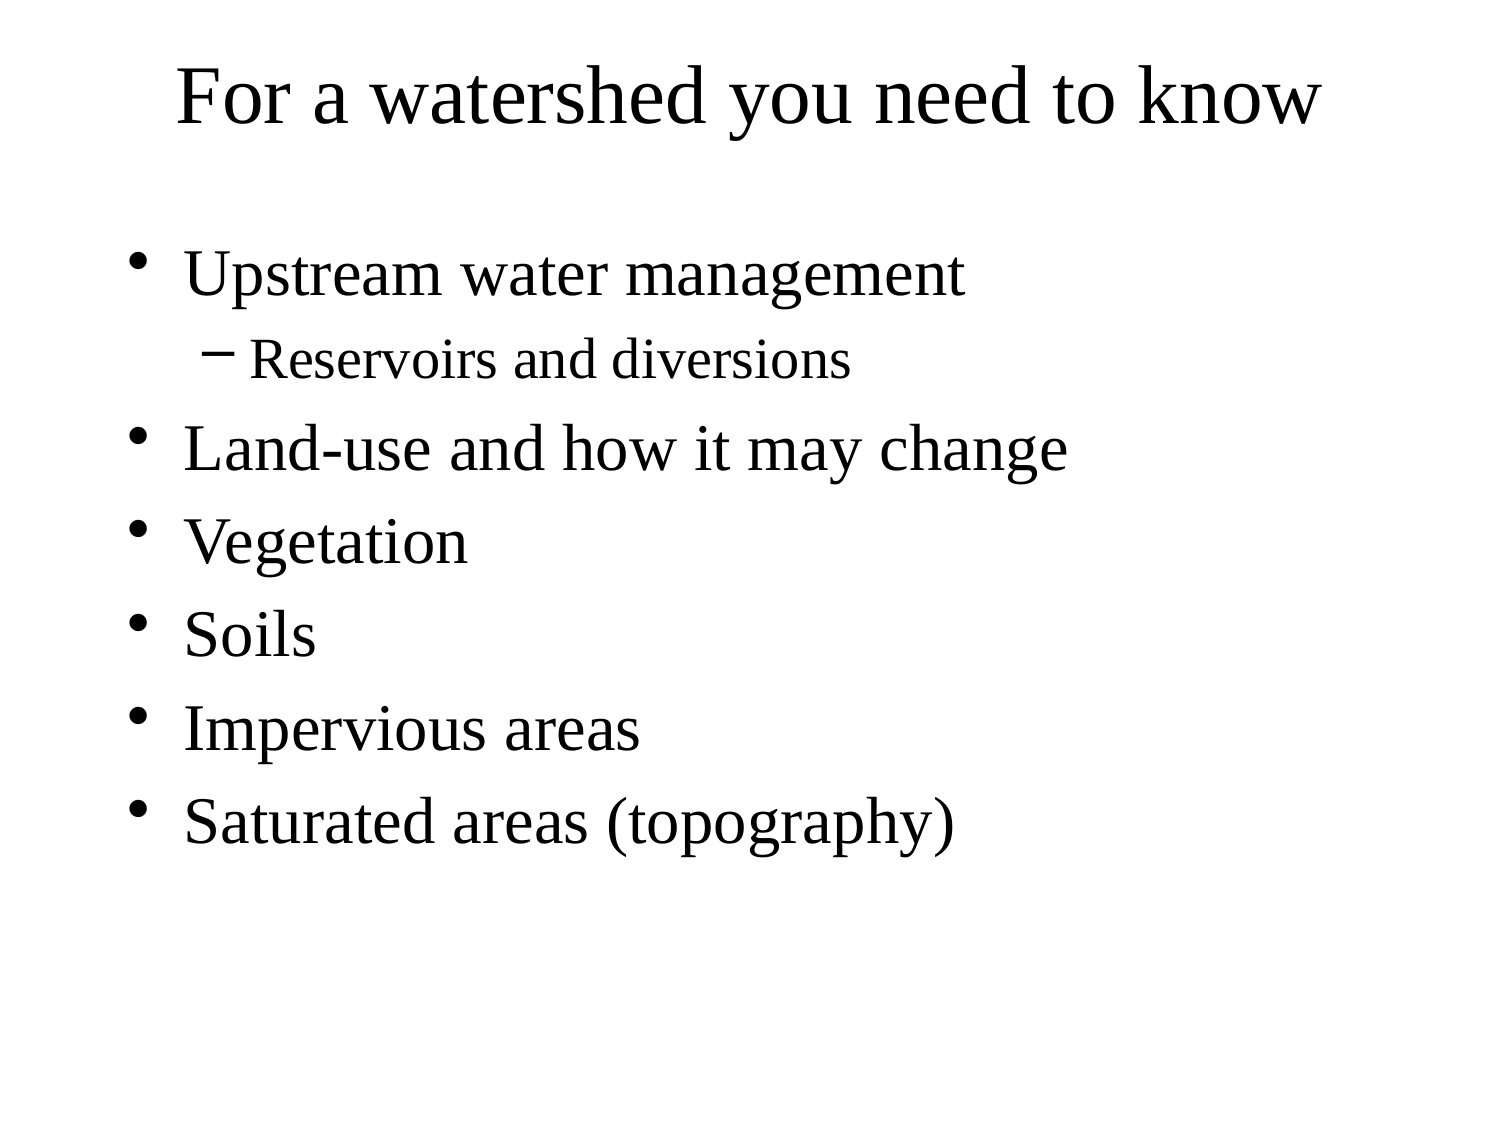

# For a watershed you need to know
Upstream water management
Reservoirs and diversions
Land-use and how it may change
Vegetation
Soils
Impervious areas
Saturated areas (topography)